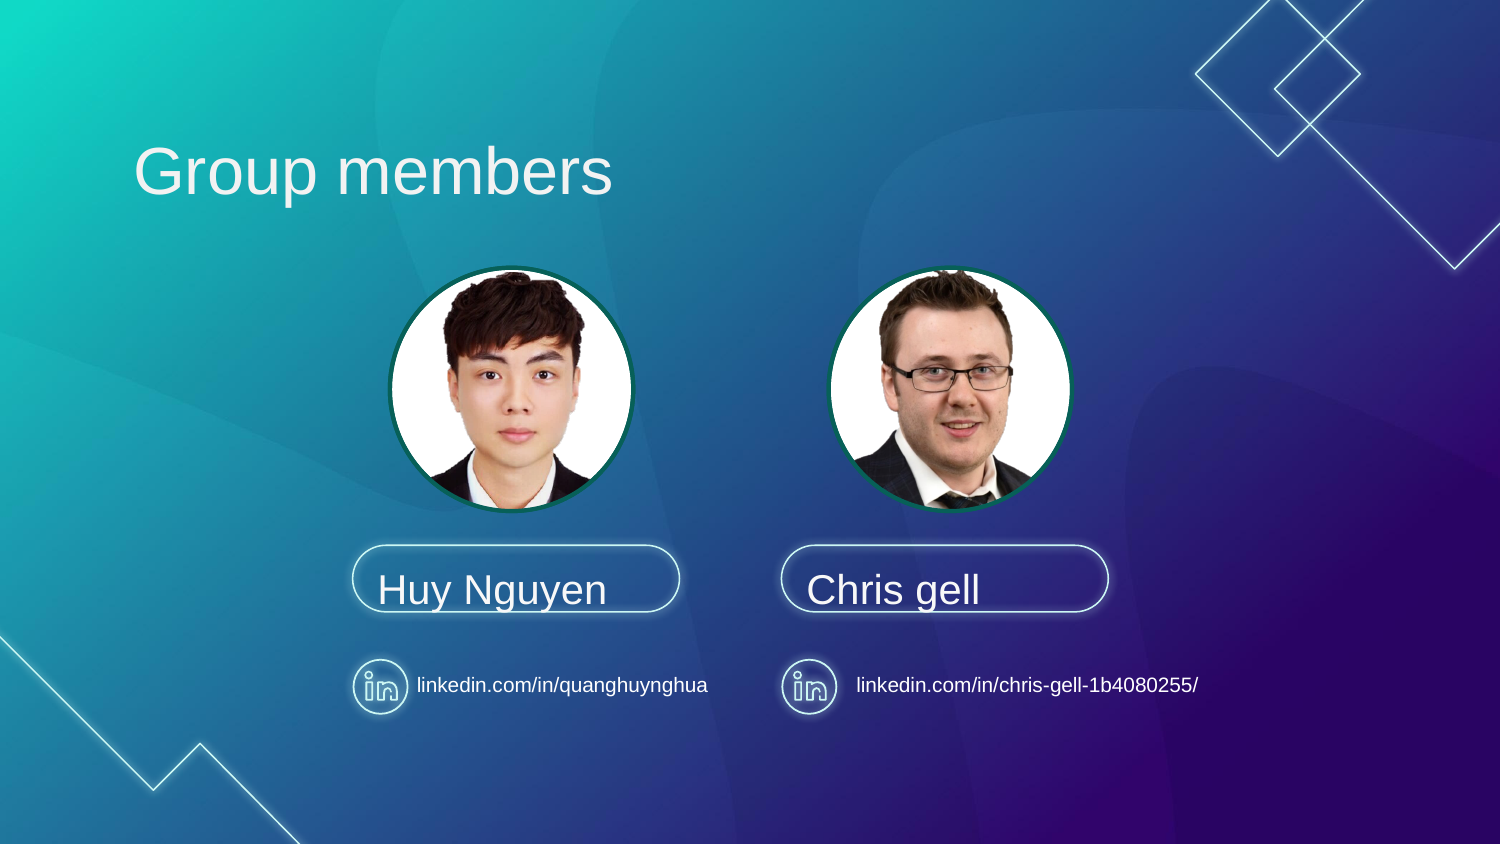

# Group members

Huy Nguyen
Chris gell
linkedin.com/in/quanghuynghua
linkedin.com/in/chris-gell-1b4080255/